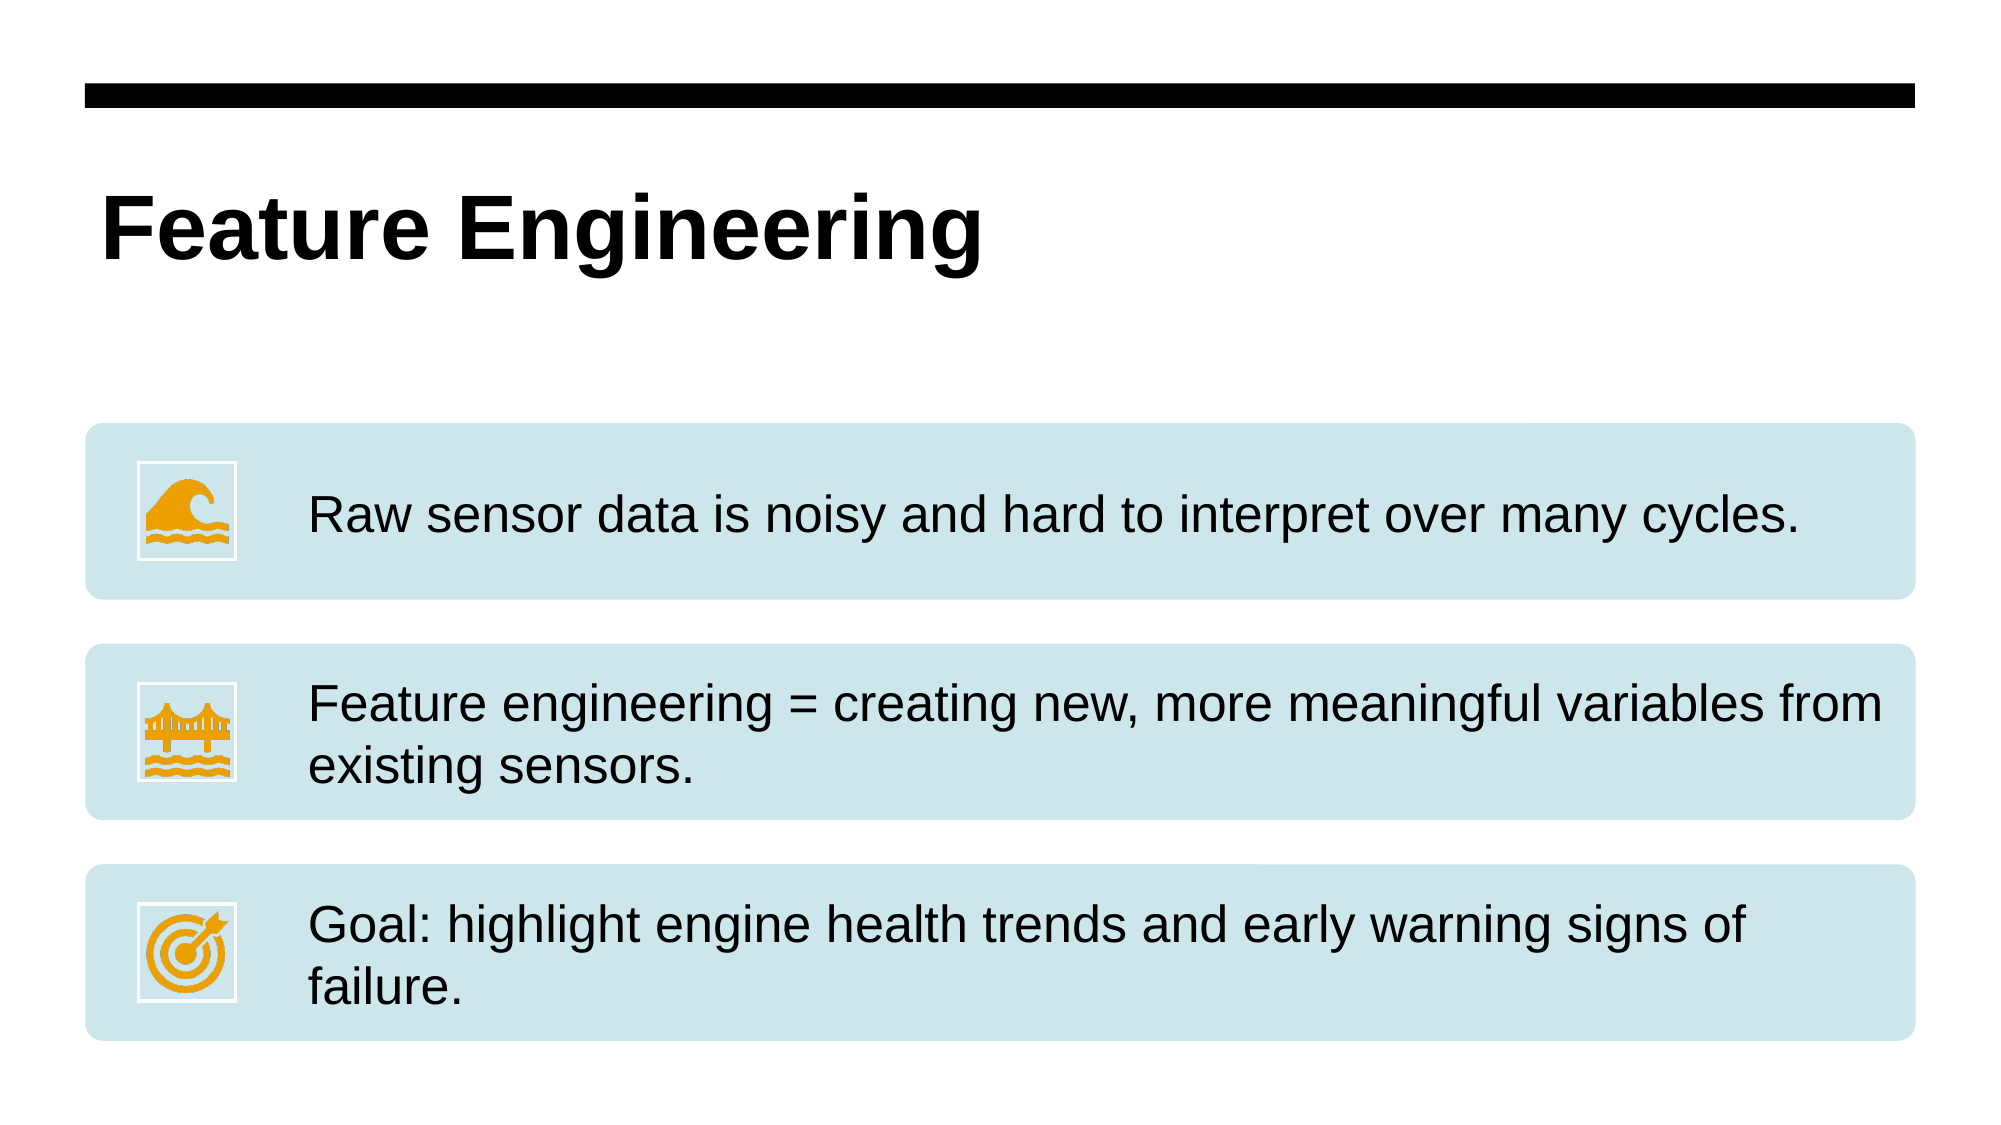

# Feature Engineering
Raw sensor data is noisy and hard to interpret over many cycles.
Feature engineering = creating new, more meaningful variables from existing sensors.
Goal: highlight engine health trends and early warning signs of failure.